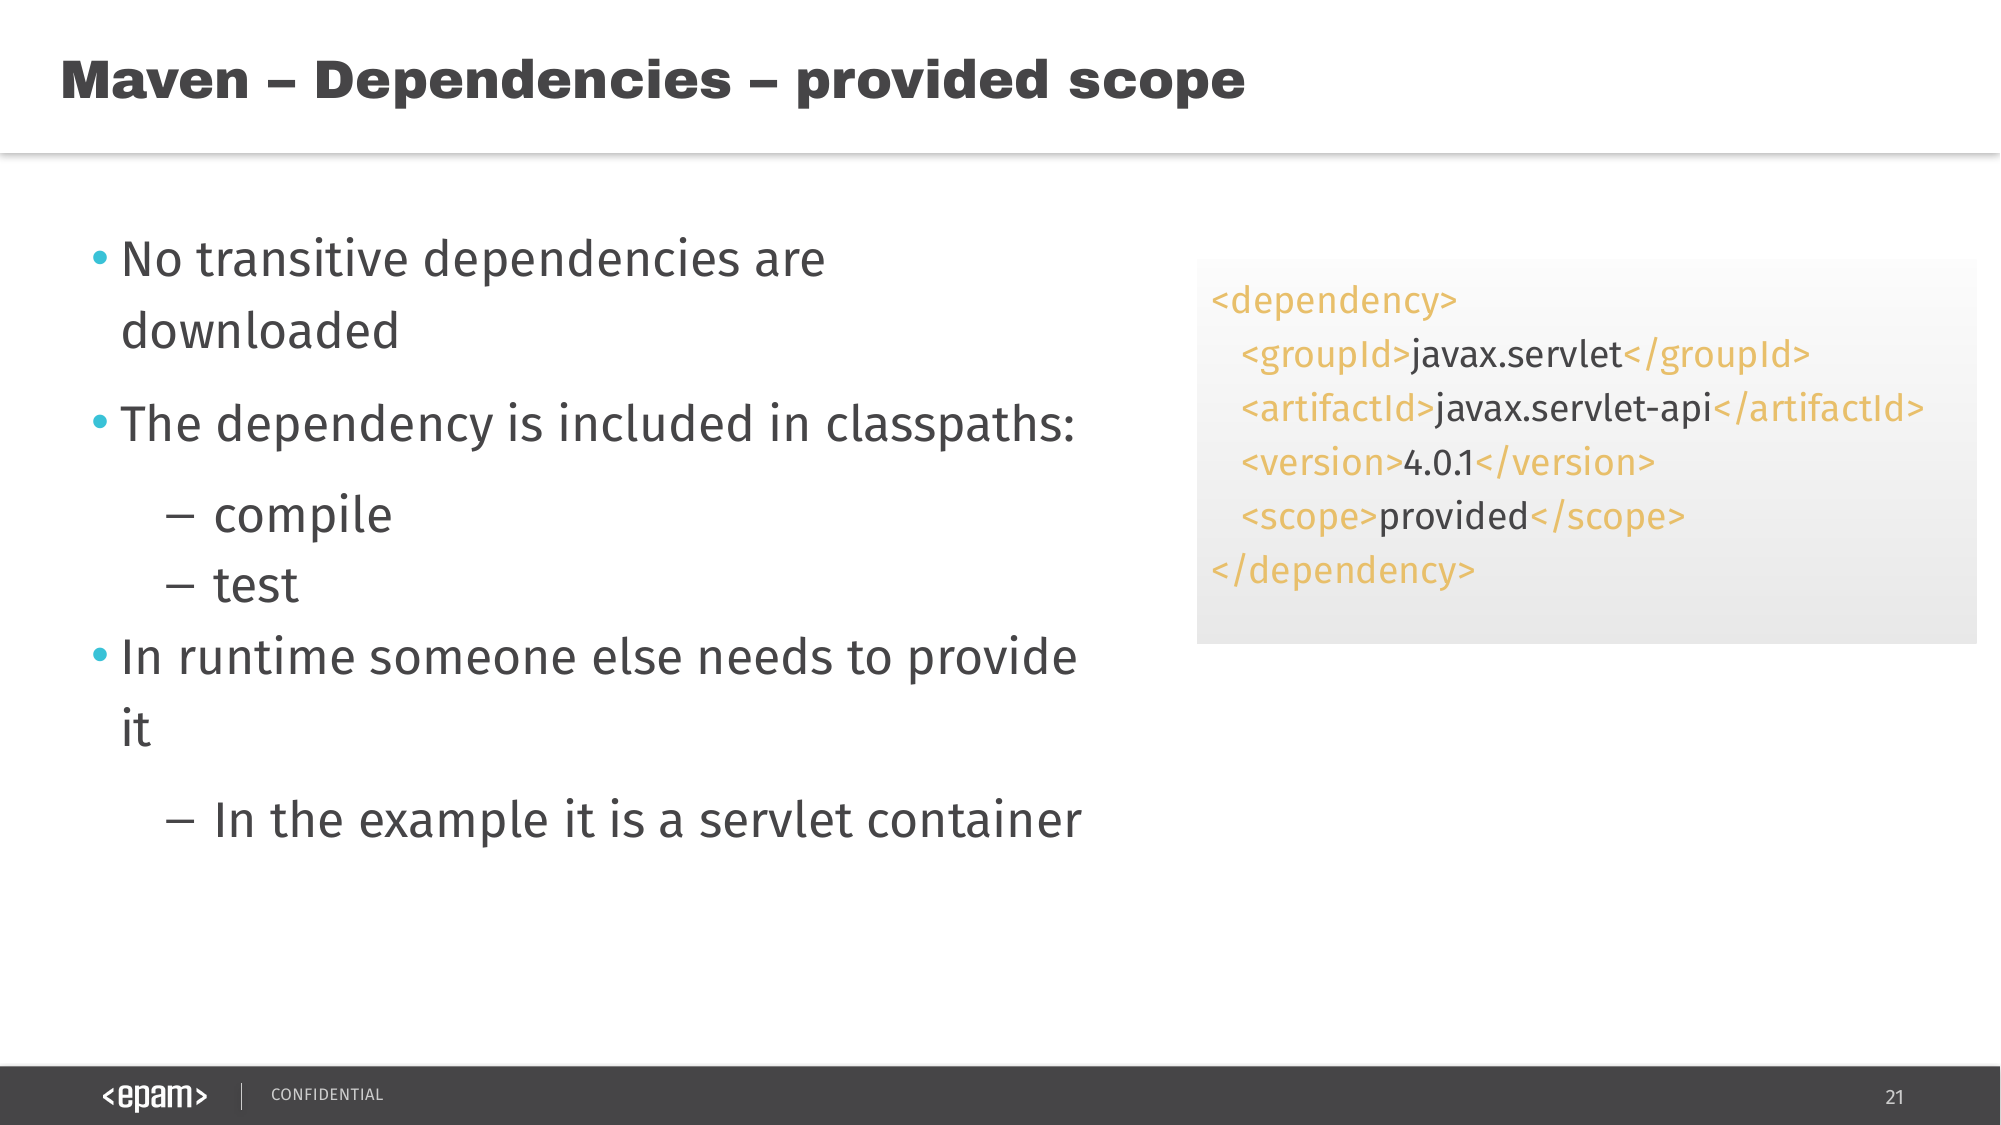

Maven – Dependencies – provided scope
No transitive dependencies are downloaded
The dependency is included in classpaths:
compile
test
In runtime someone else needs to provide it
In the example it is a servlet container
<dependency>
   <groupId>javax.servlet</groupId>
   <artifactId>javax.servlet-api</artifactId>
   <version>4.0.1</version>
   <scope>provided</scope>
</dependency>